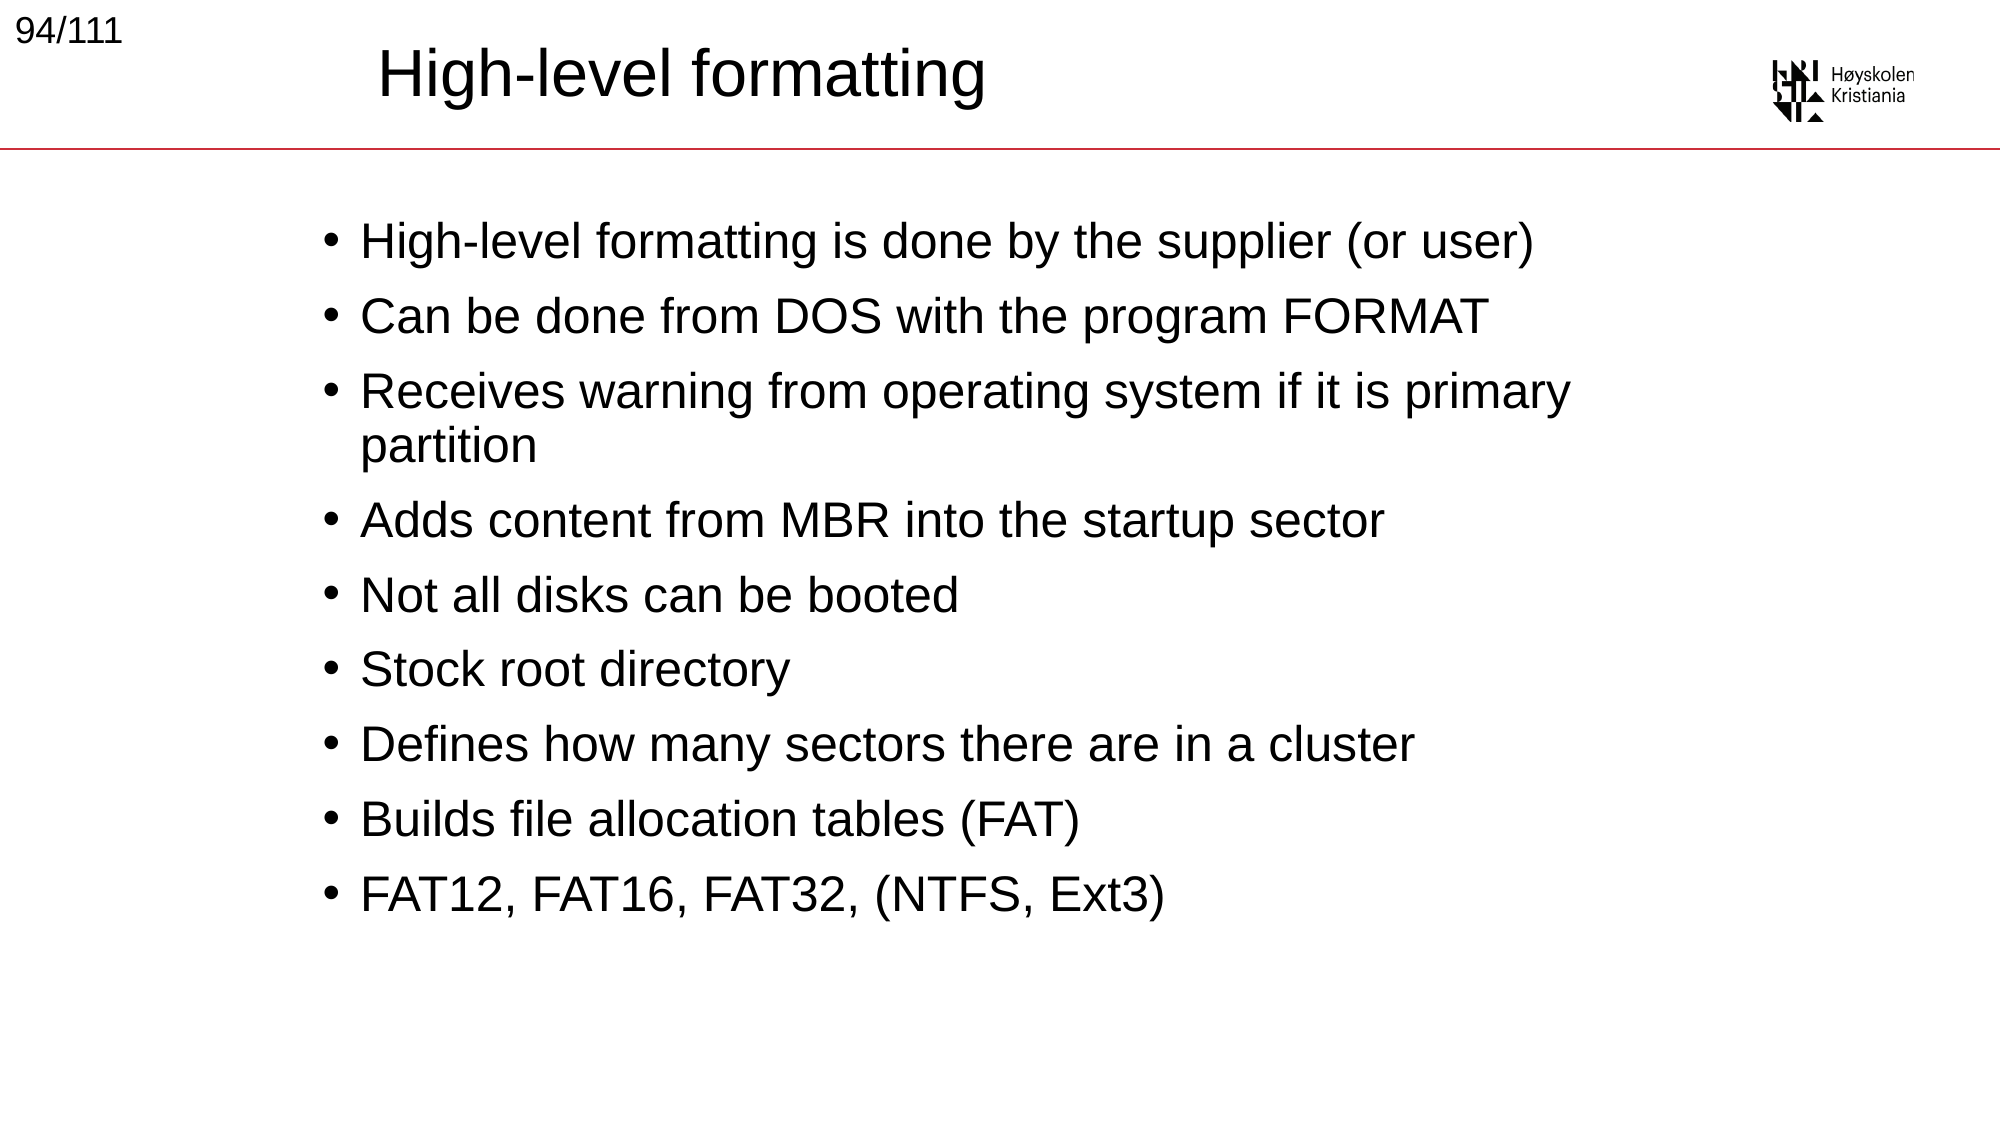

94/111
# High-level formatting
High-level formatting is done by the supplier (or user)
Can be done from DOS with the program FORMAT
Receives warning from operating system if it is primary partition
Adds content from MBR into the startup sector
Not all disks can be booted
Stock root directory
Defines how many sectors there are in a cluster
Builds file allocation tables (FAT)
FAT12, FAT16, FAT32, (NTFS, Ext3)